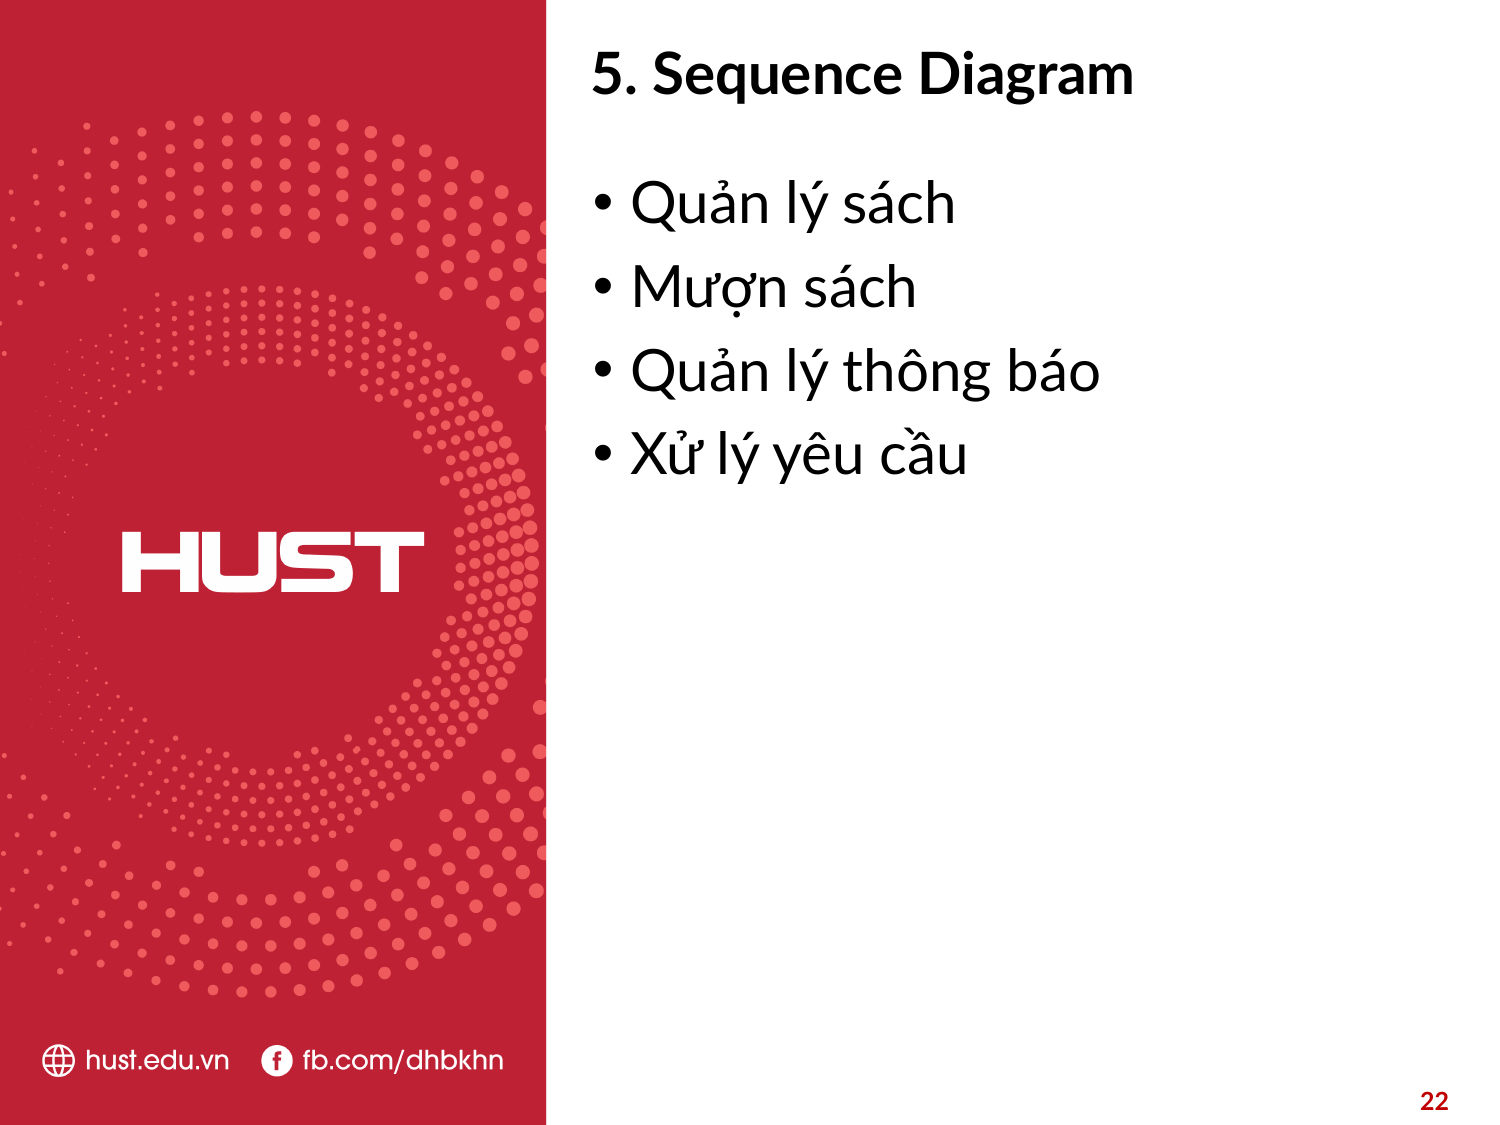

# 5. Sequence Diagram
Quản lý sách
Mượn sách
Quản lý thông báo
Xử lý yêu cầu

22